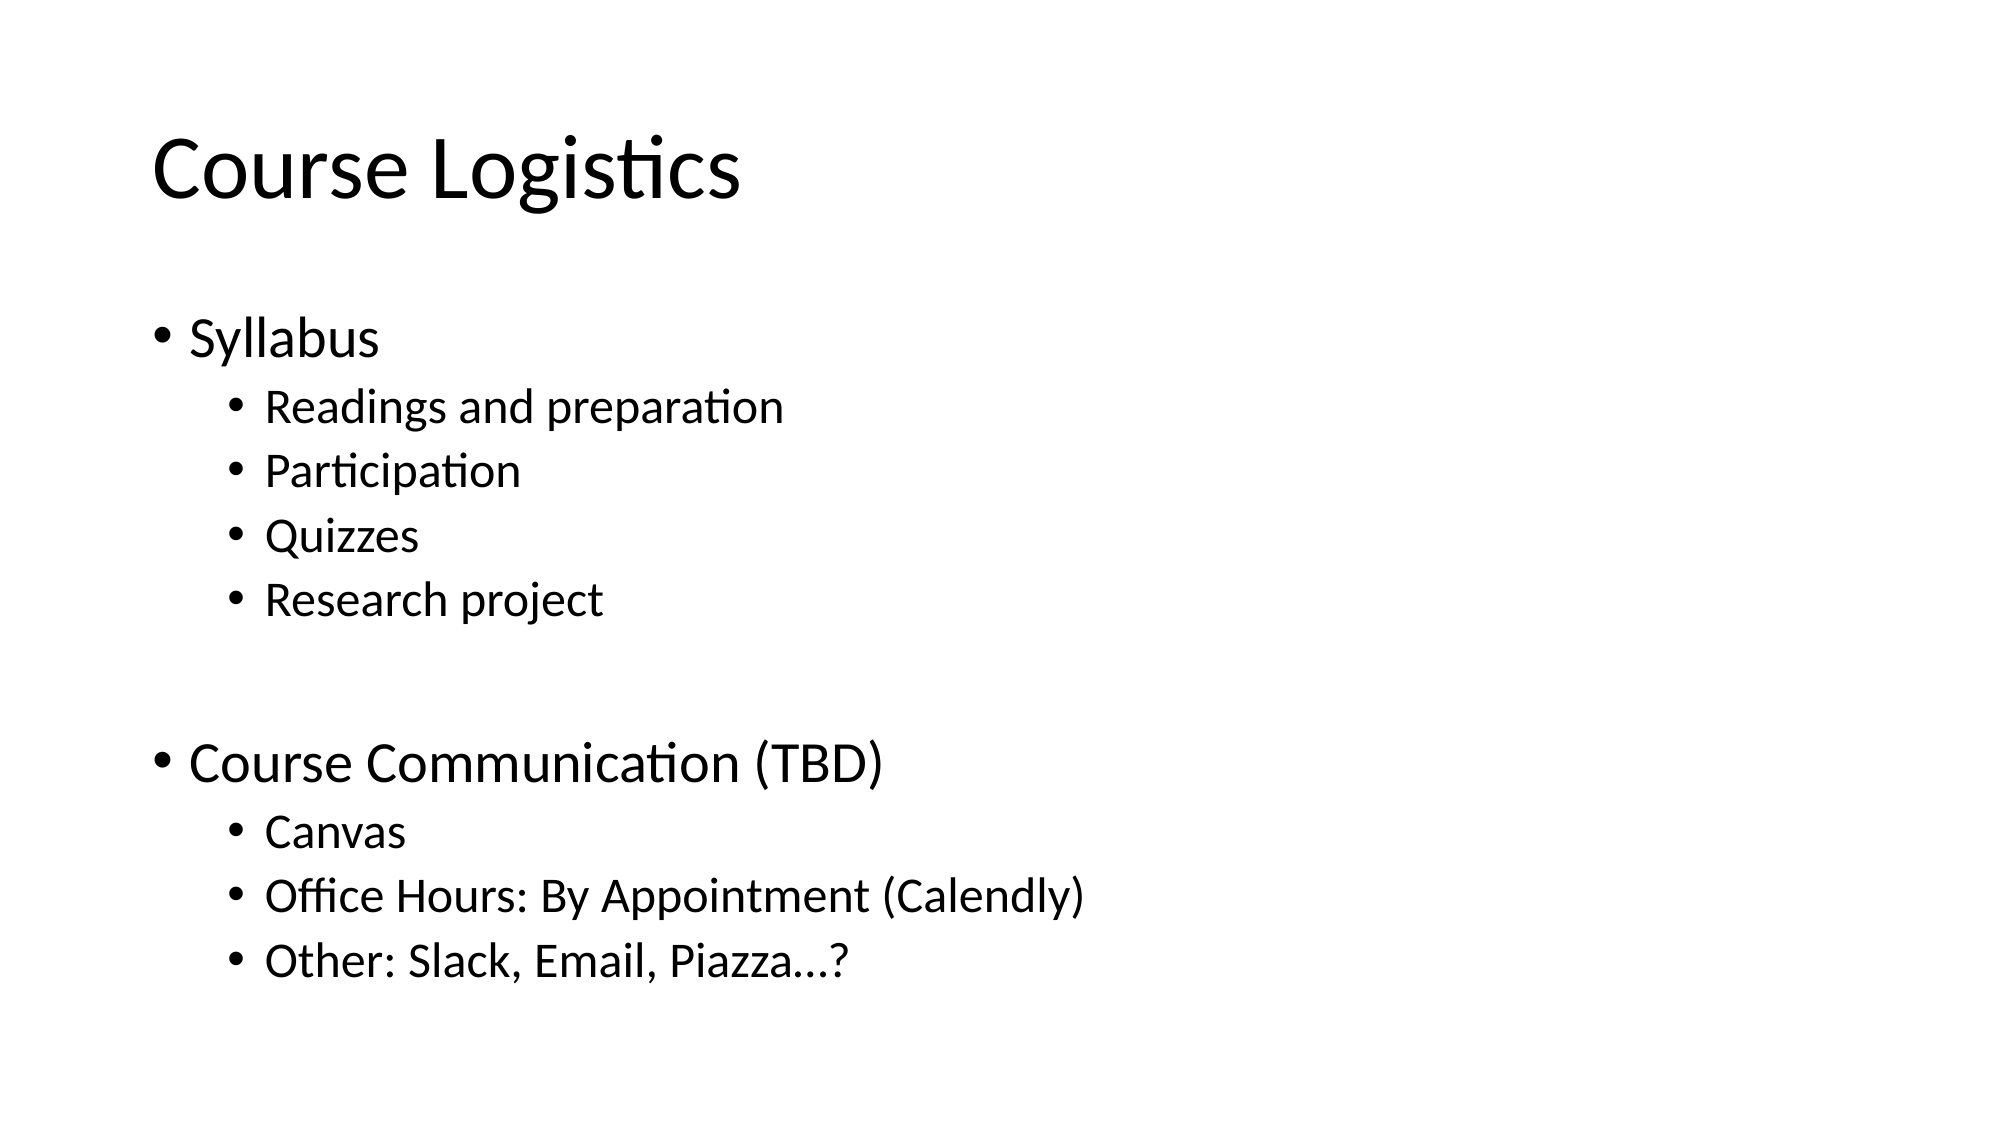

# Course Logistics
Syllabus
Readings and preparation
Participation
Quizzes
Research project

Course Communication (TBD)
Canvas
Office Hours: By Appointment (Calendly)
Other: Slack, Email, Piazza…?